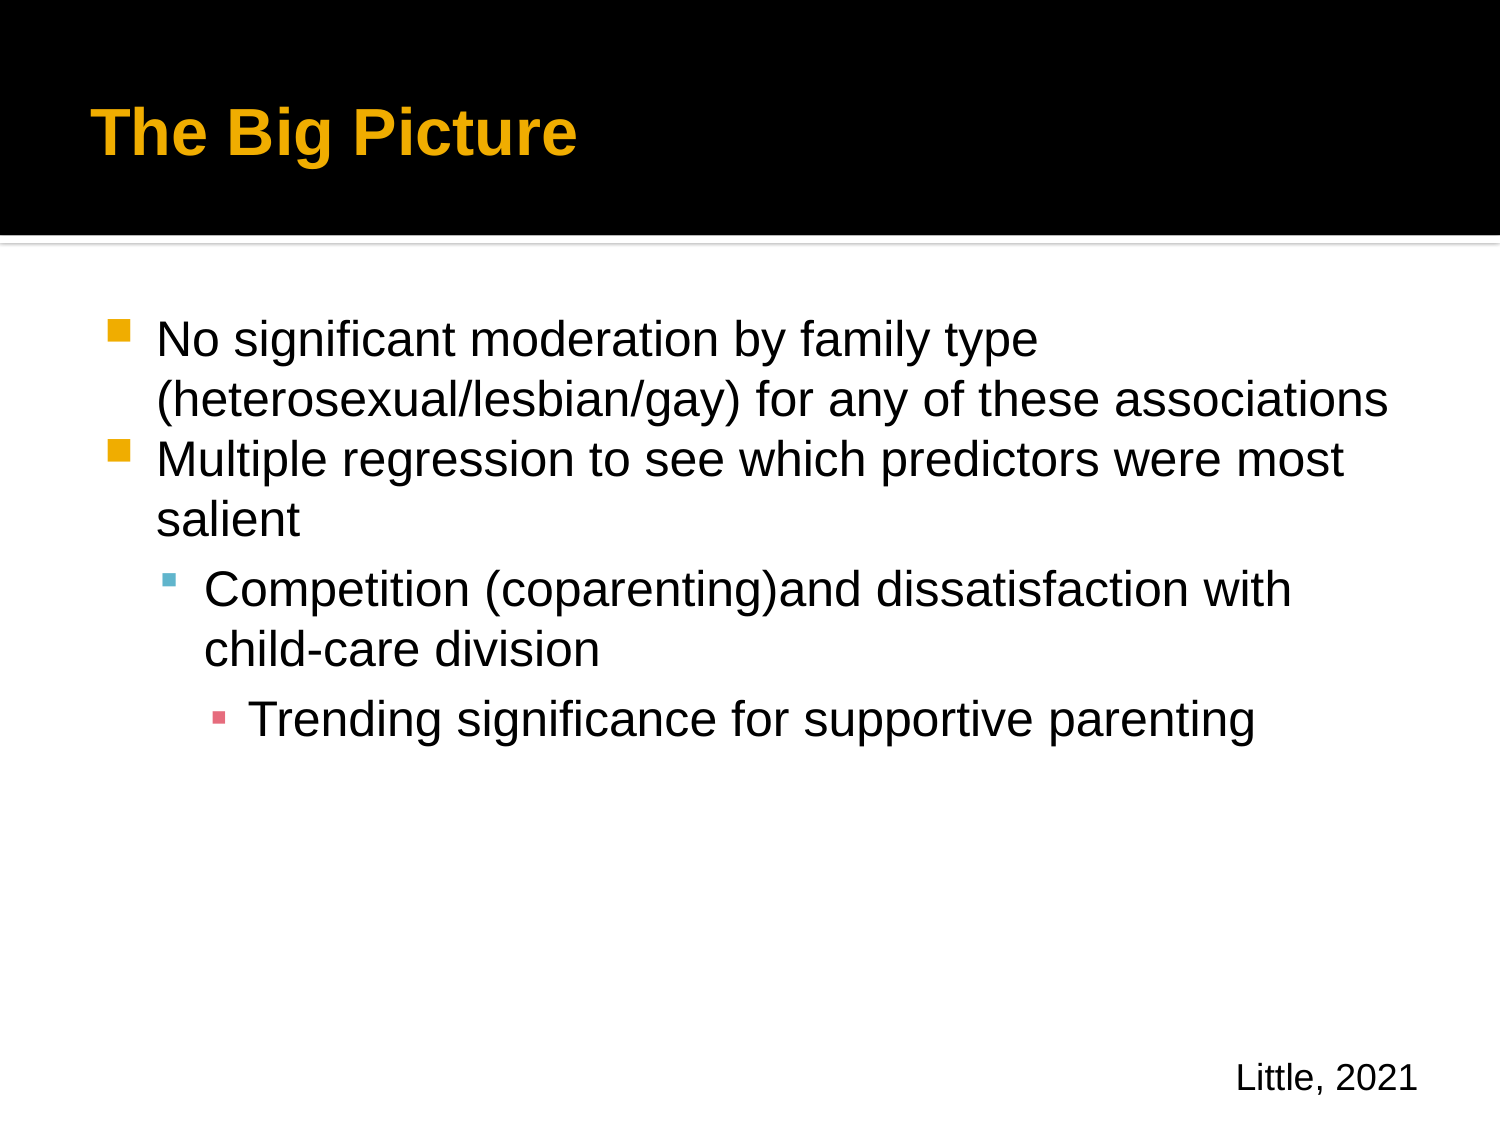

# The Big Picture
No significant moderation by family type (heterosexual/lesbian/gay) for any of these associations
Multiple regression to see which predictors were most salient
Competition (coparenting)and dissatisfaction with child-care division
Trending significance for supportive parenting
Little, 2021